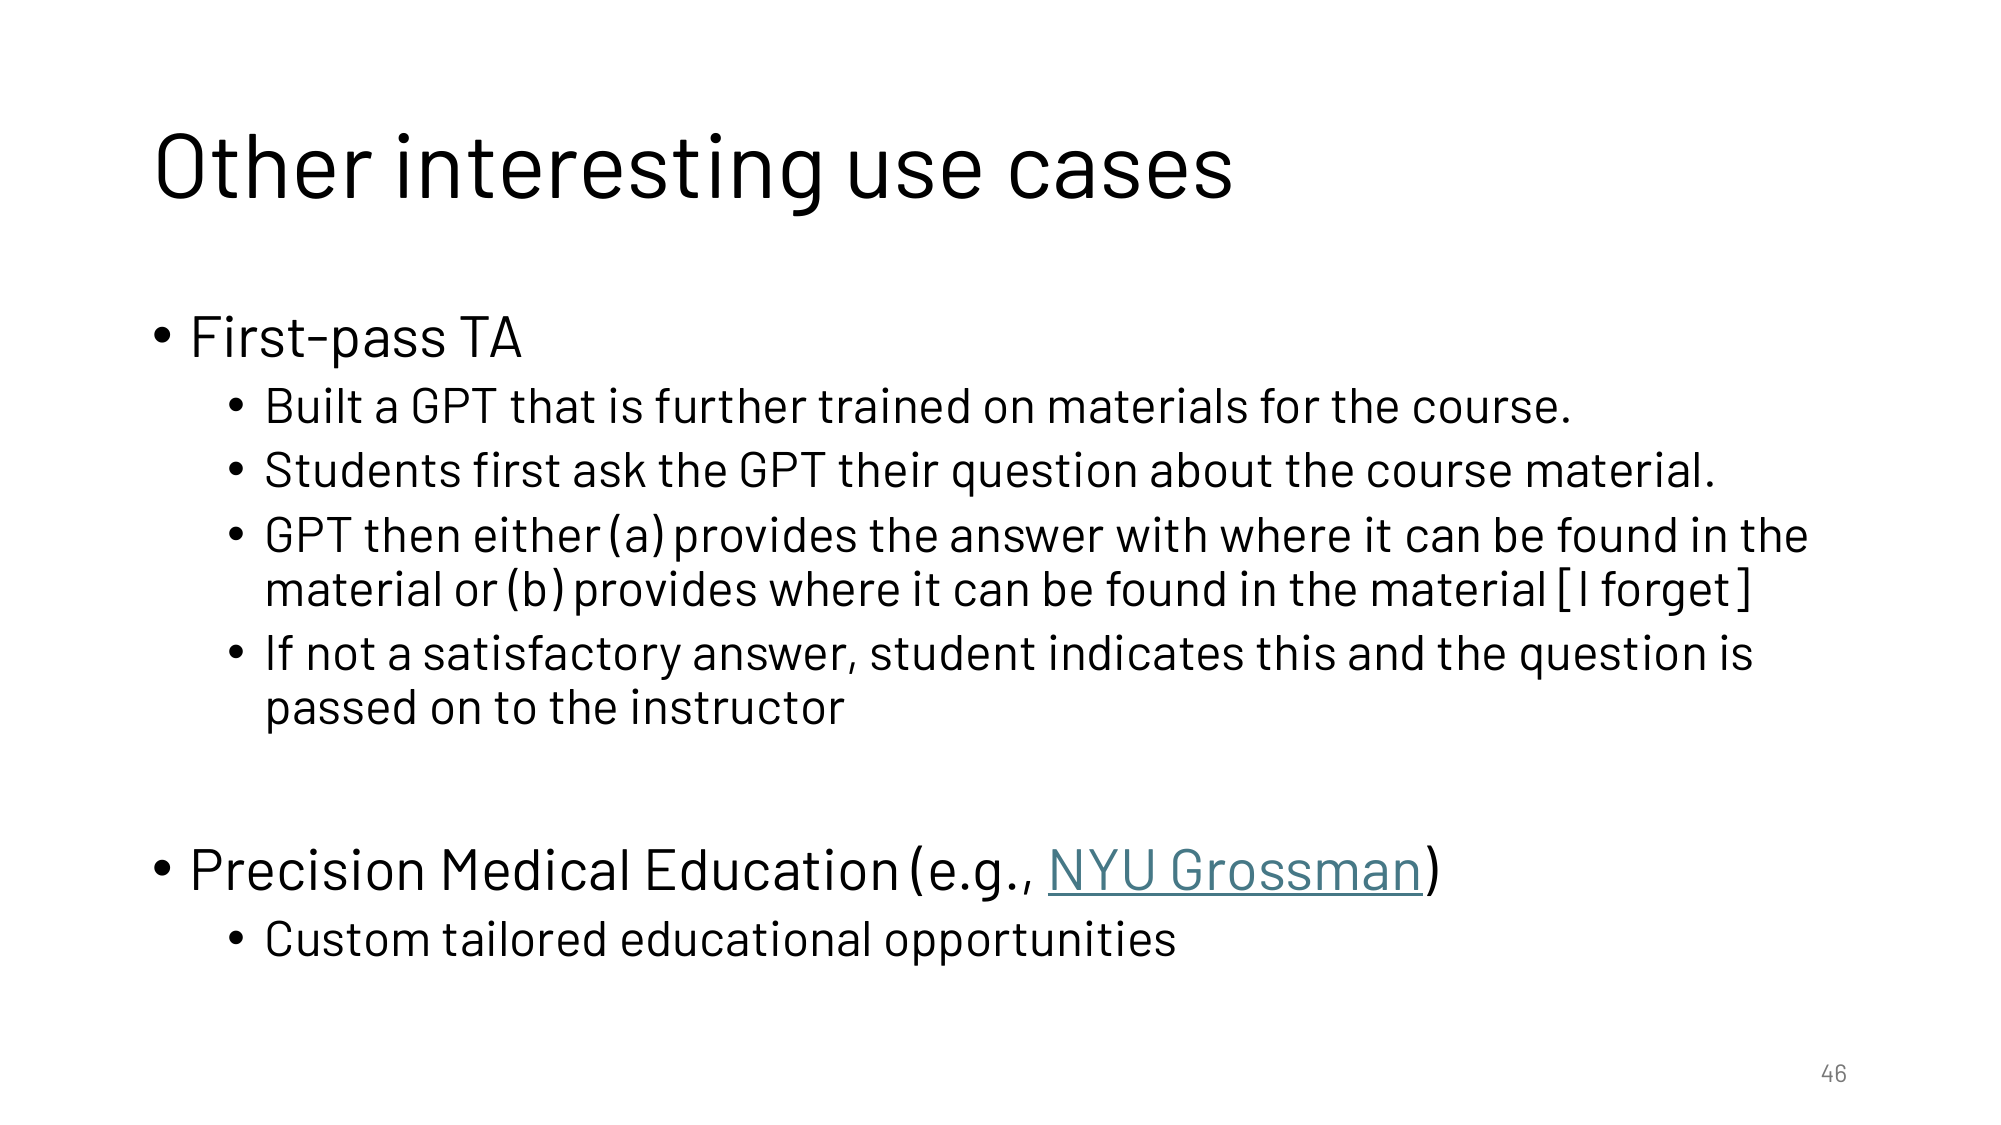

# Other interesting use cases
First-pass TA
Built a GPT that is further trained on materials for the course.
Students first ask the GPT their question about the course material.
GPT then either (a) provides the answer with where it can be found in the material or (b) provides where it can be found in the material [I forget]
If not a satisfactory answer, student indicates this and the question is passed on to the instructor

Precision Medical Education (e.g., NYU Grossman)
Custom tailored educational opportunities
46